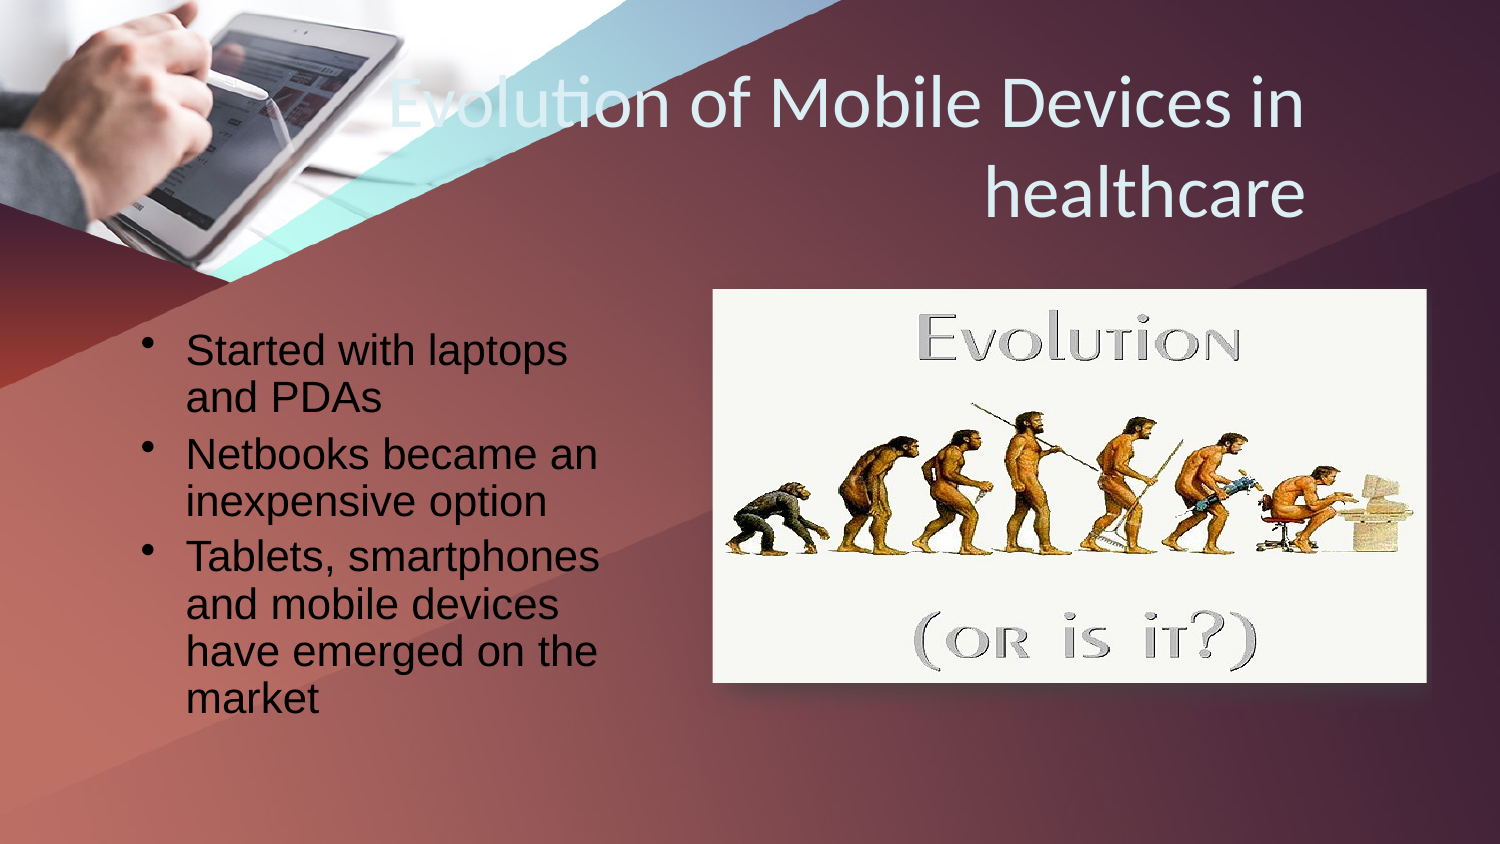

# Evolution of Mobile Devices in healthcare

Started with laptops  and PDAs
Netbooks became an  inexpensive option
Tablets, smartphones  and mobile devices  have emerged on the  market